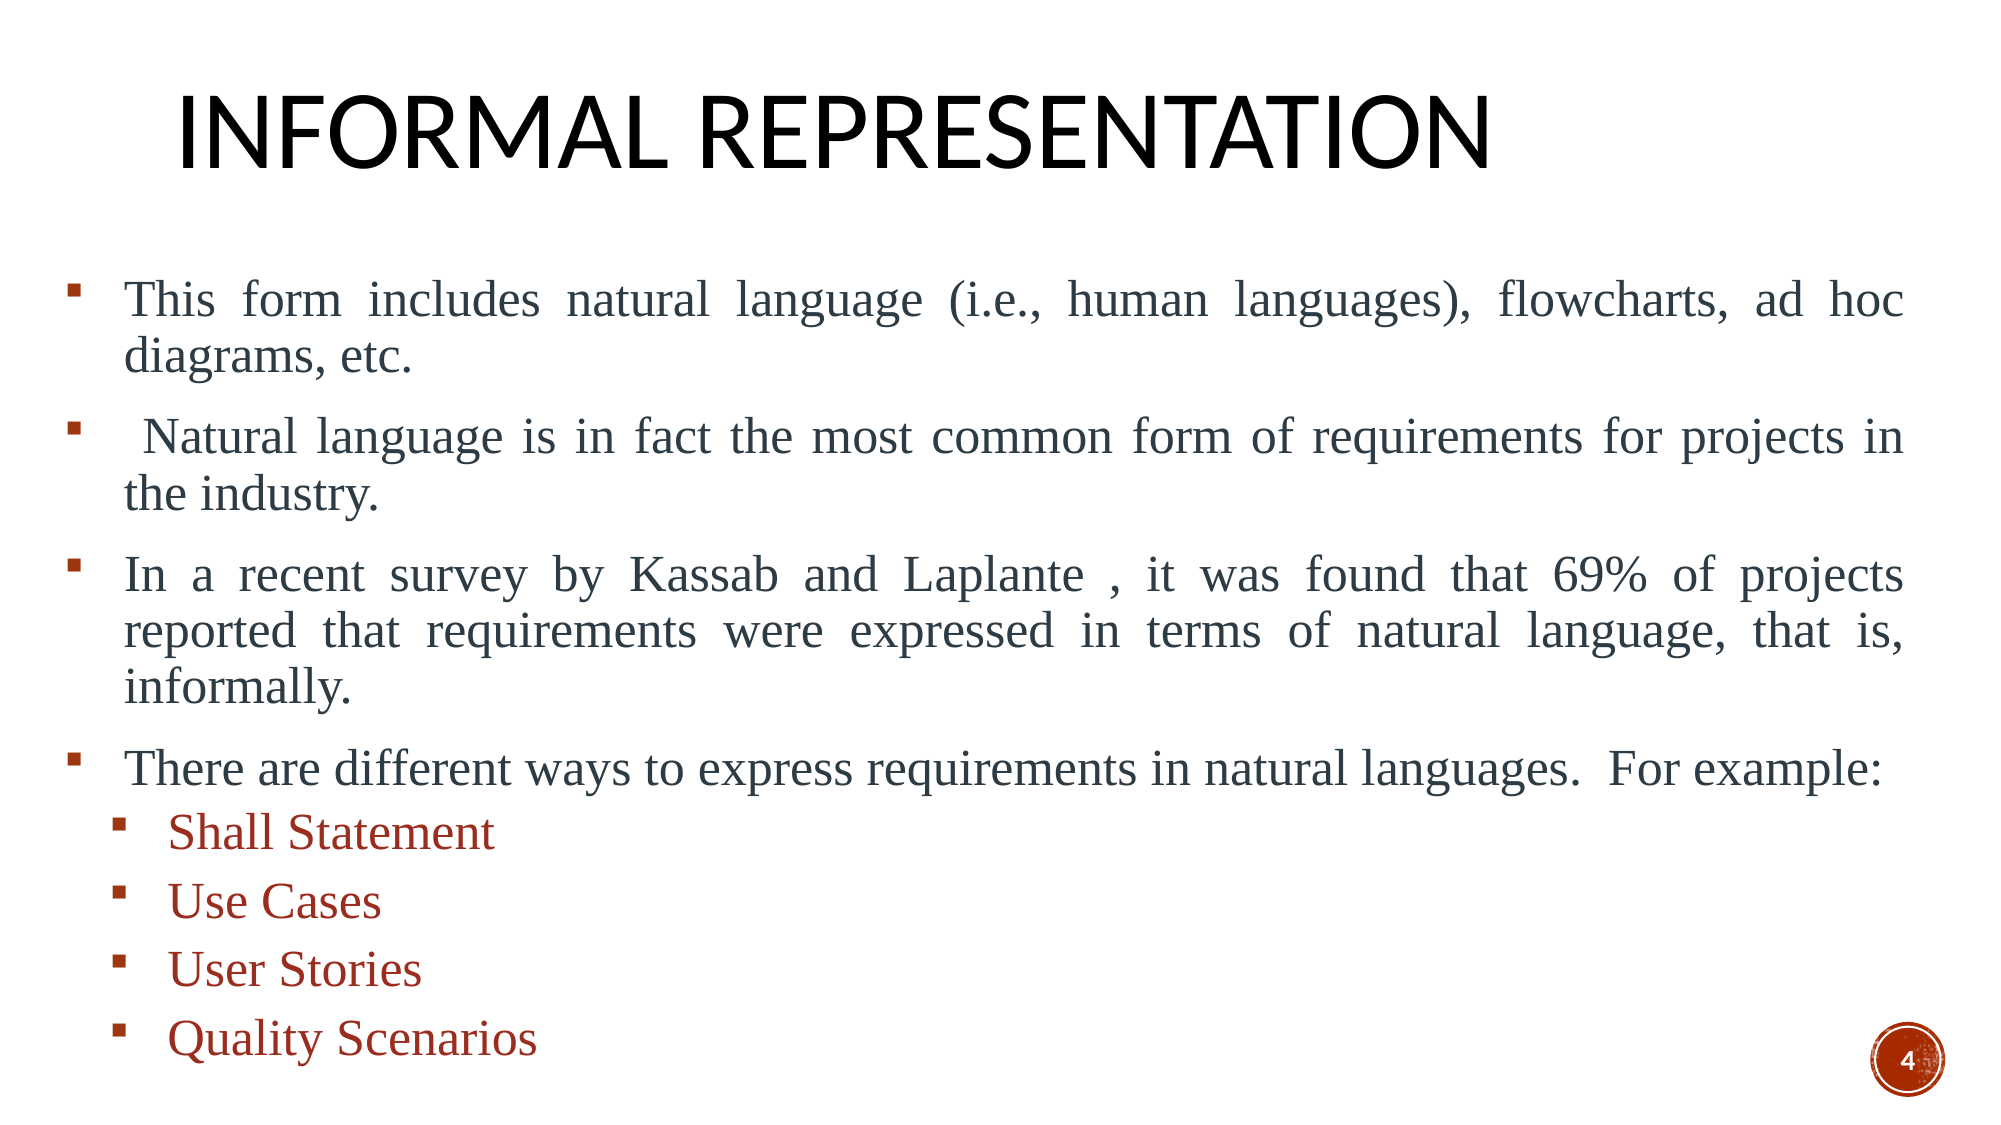

# Informal Representation
This form includes natural language (i.e., human languages), flowcharts, ad hoc diagrams, etc.
 Natural language is in fact the most common form of requirements for projects in the industry.
In a recent survey by Kassab and Laplante , it was found that 69% of projects reported that requirements were expressed in terms of natural language, that is, informally.
There are different ways to express requirements in natural languages.  For example:
Shall Statement
Use Cases
User Stories
Quality Scenarios
4